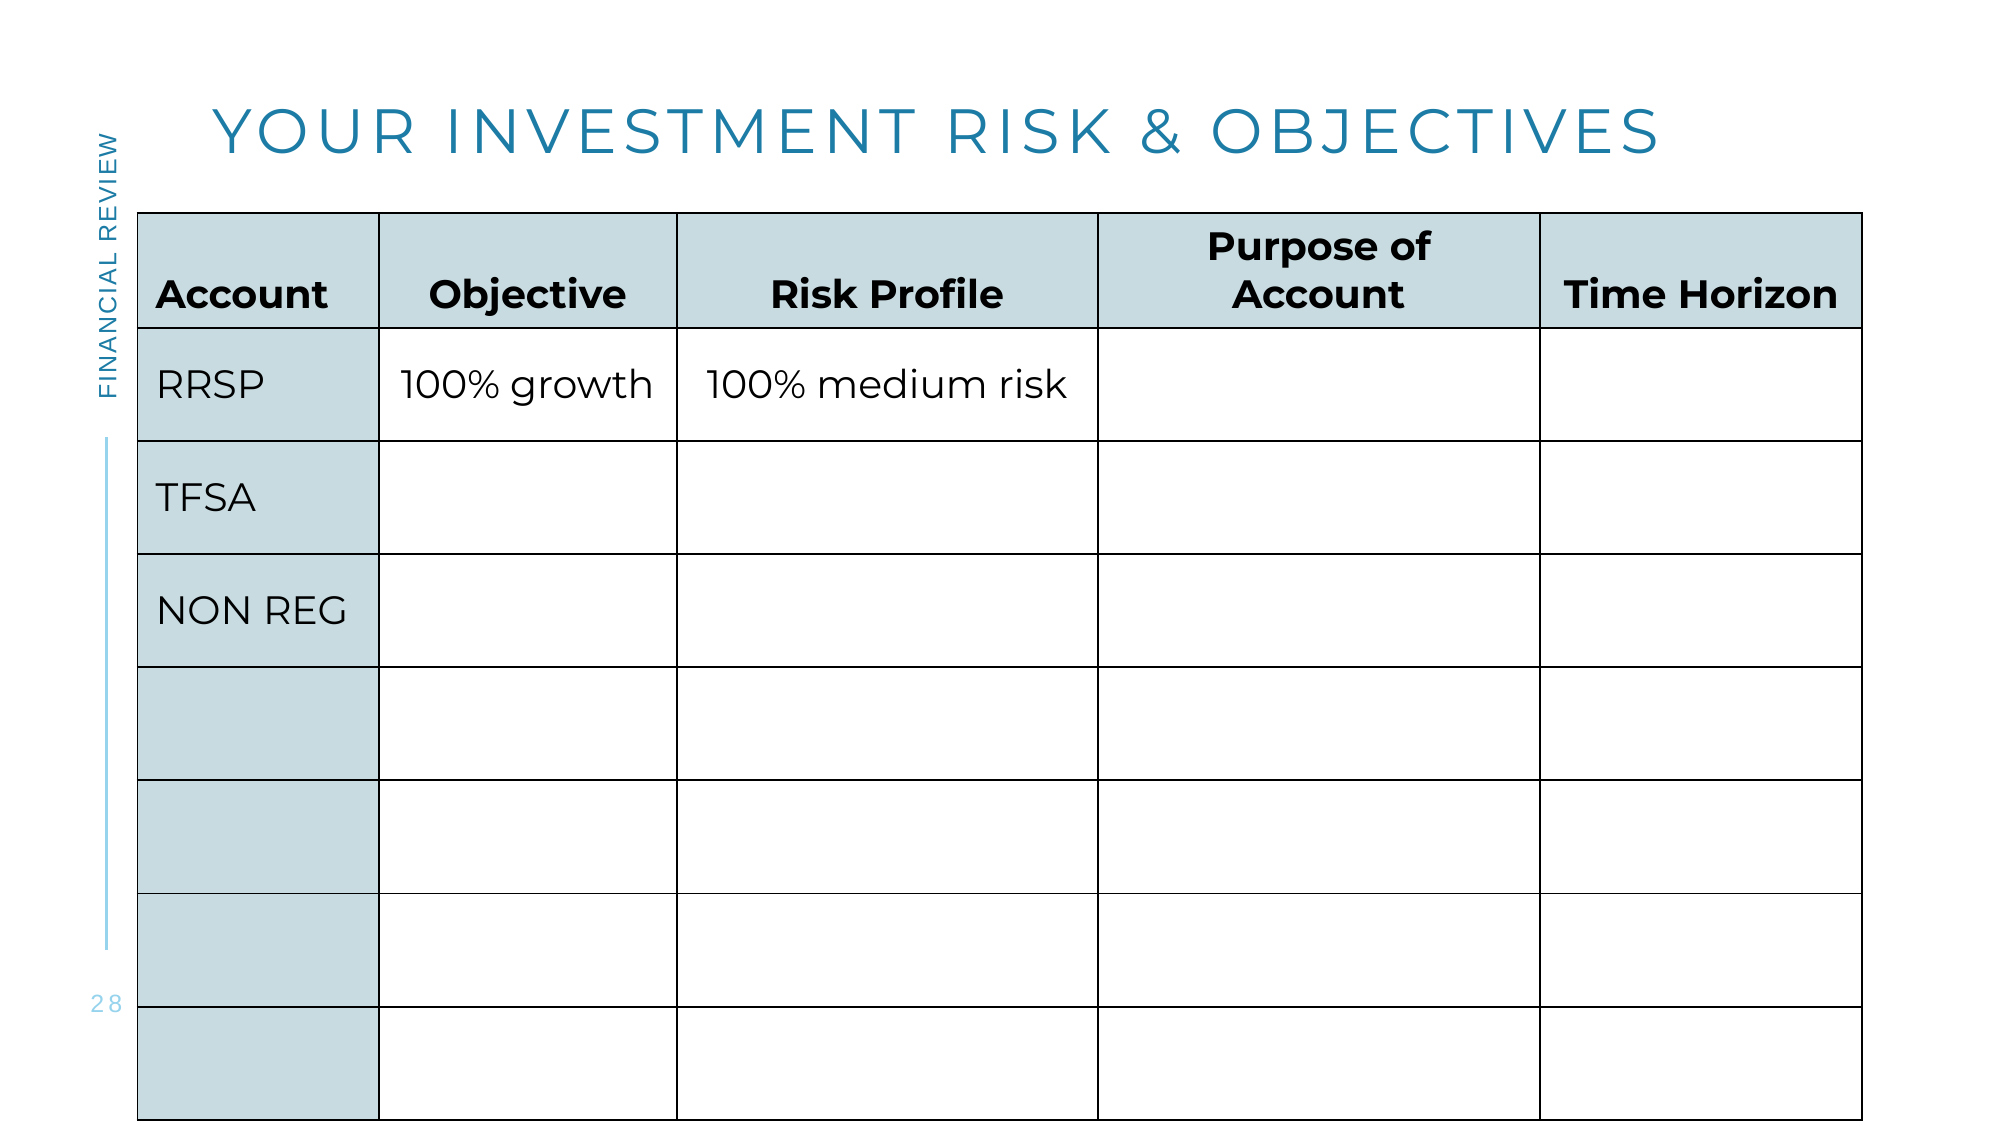

Your Investment Risk & objectives
| Account | Objective | Risk Profile | Purpose of Account | Time Horizon |
| --- | --- | --- | --- | --- |
| RRSP | 100% growth | 100% medium risk |  |  |
| TFSA |  |  |  |  |
| NON REG |  |  |  |  |
|  |  |  |  |  |
|  |  |  |  |  |
|  |  |  |  |  |
|  |  |  |  |  |
Financial review
28